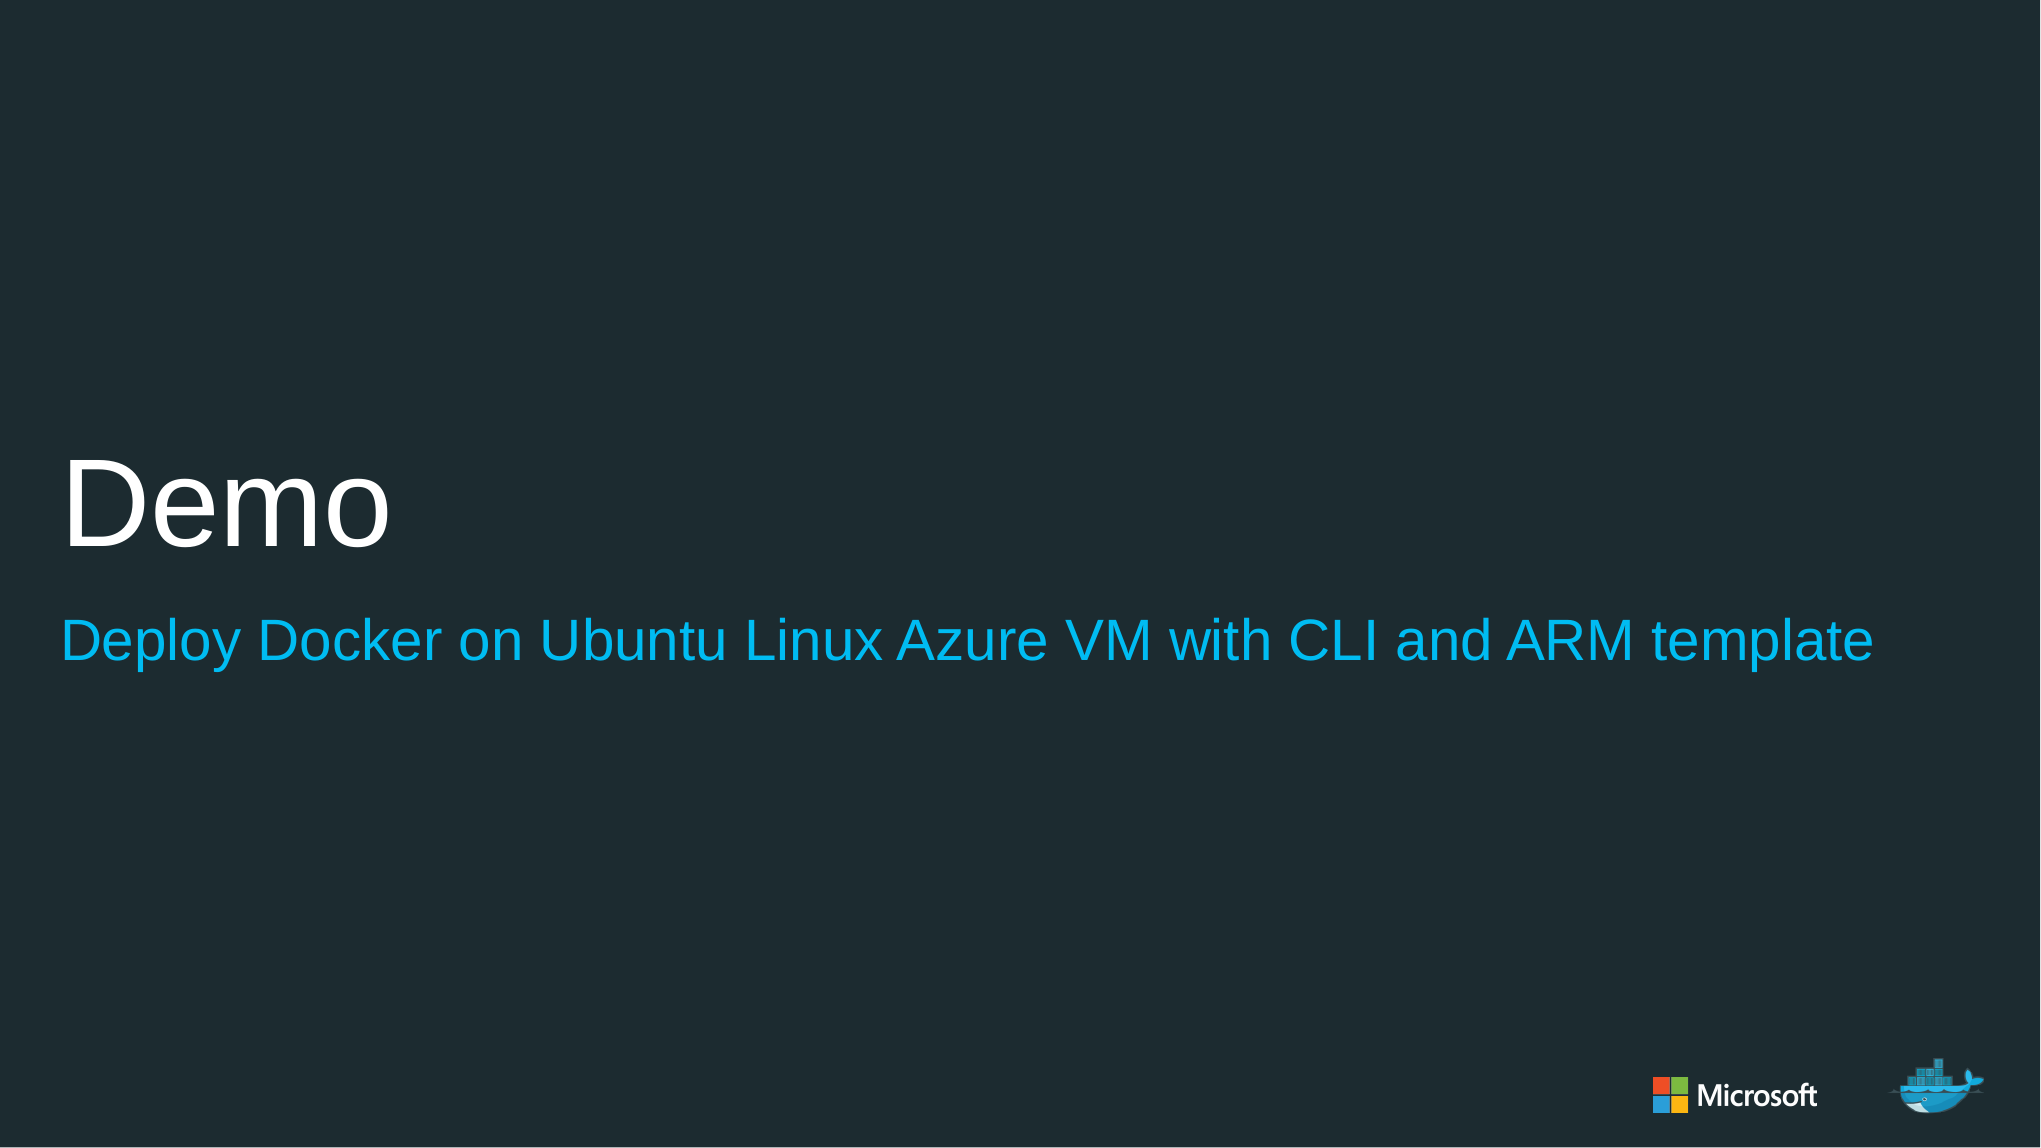

# Demo
Deploy Docker on Ubuntu Linux Azure VM with CLI and ARM template